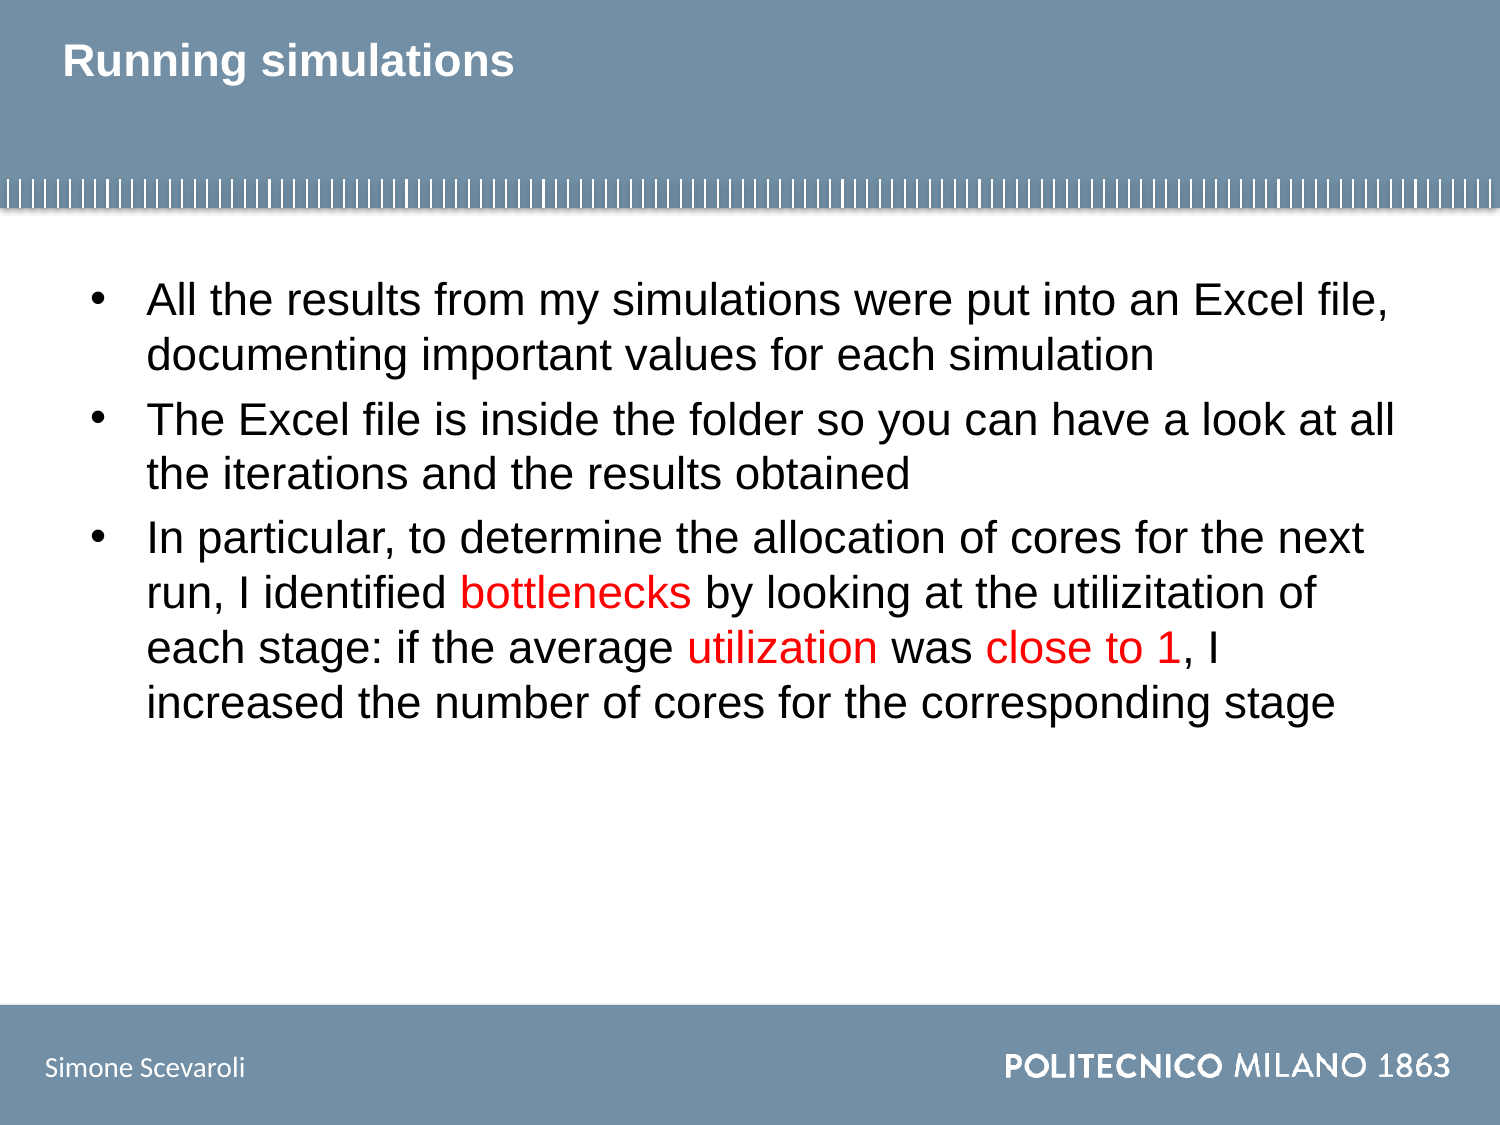

# Running simulations
All the results from my simulations were put into an Excel file, documenting important values for each simulation
The Excel file is inside the folder so you can have a look at all the iterations and the results obtained
In particular, to determine the allocation of cores for the next run, I identified bottlenecks by looking at the utilizitation of each stage: if the average utilization was close to 1, I increased the number of cores for the corresponding stage
Simone Scevaroli